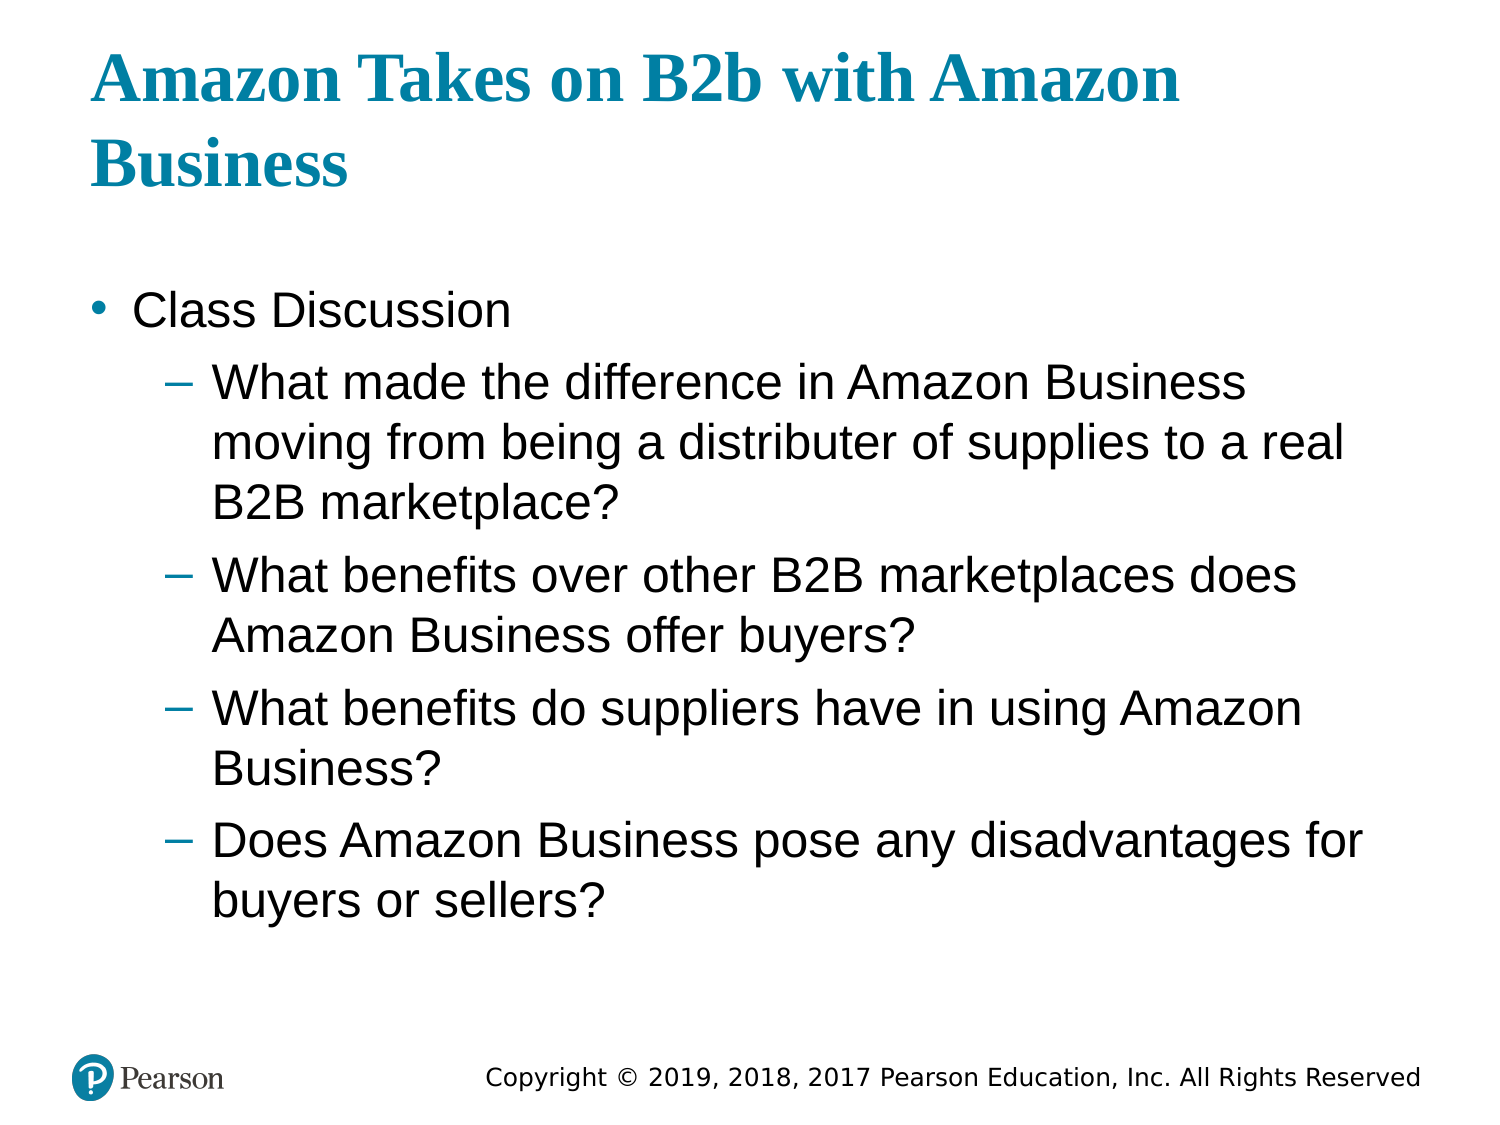

# Amazon Takes on B2b with Amazon Business
Class Discussion
What made the difference in Amazon Business moving from being a distributer of supplies to a real B2B marketplace?
What benefits over other B2B marketplaces does Amazon Business offer buyers?
What benefits do suppliers have in using Amazon Business?
Does Amazon Business pose any disadvantages for buyers or sellers?